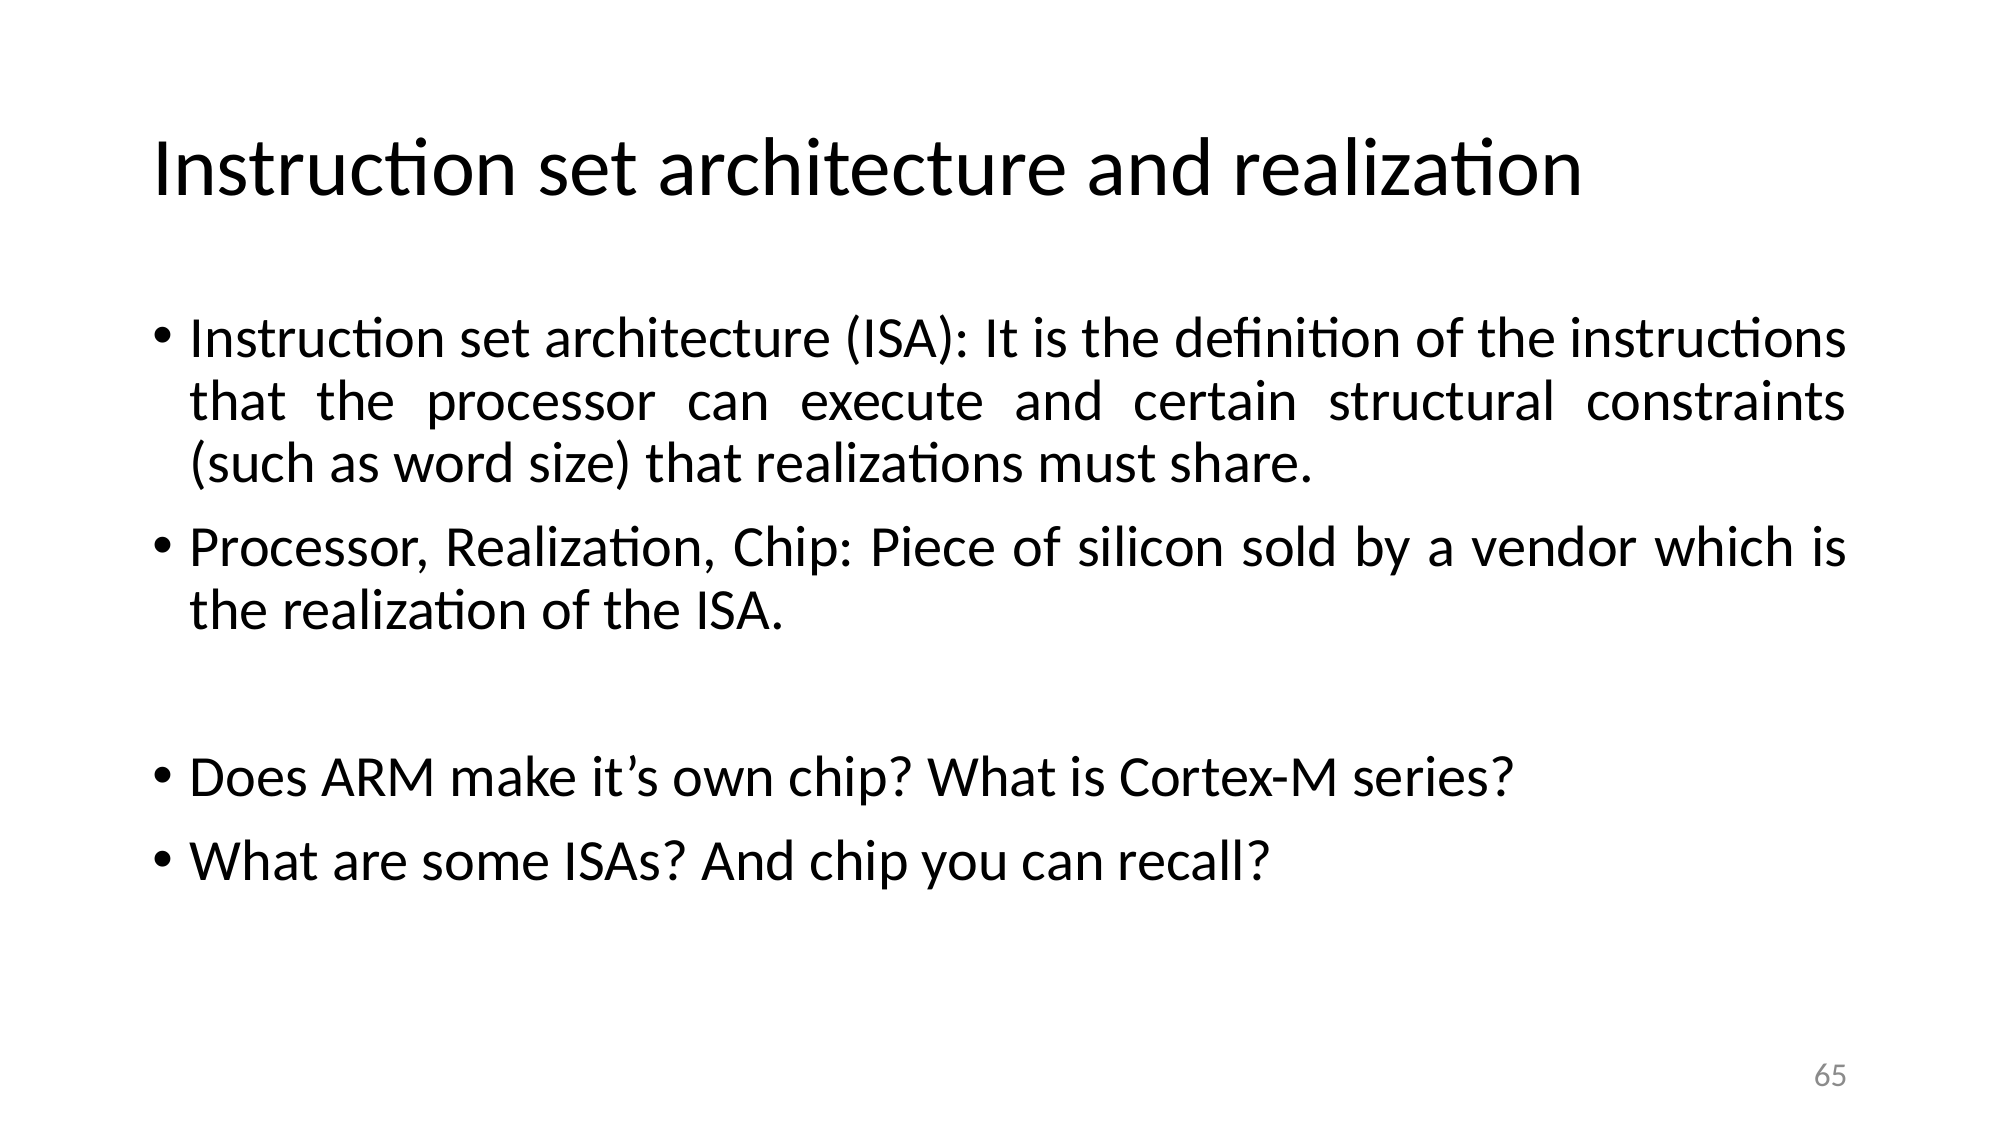

# Instruction set architecture and realization
Instruction set architecture (ISA): It is the definition of the instructions that the processor can execute and certain structural constraints (such as word size) that realizations must share.
Processor, Realization, Chip: Piece of silicon sold by a vendor which is the realization of the ISA.

Does ARM make it’s own chip? What is Cortex-M series?
What are some ISAs? And chip you can recall?

65